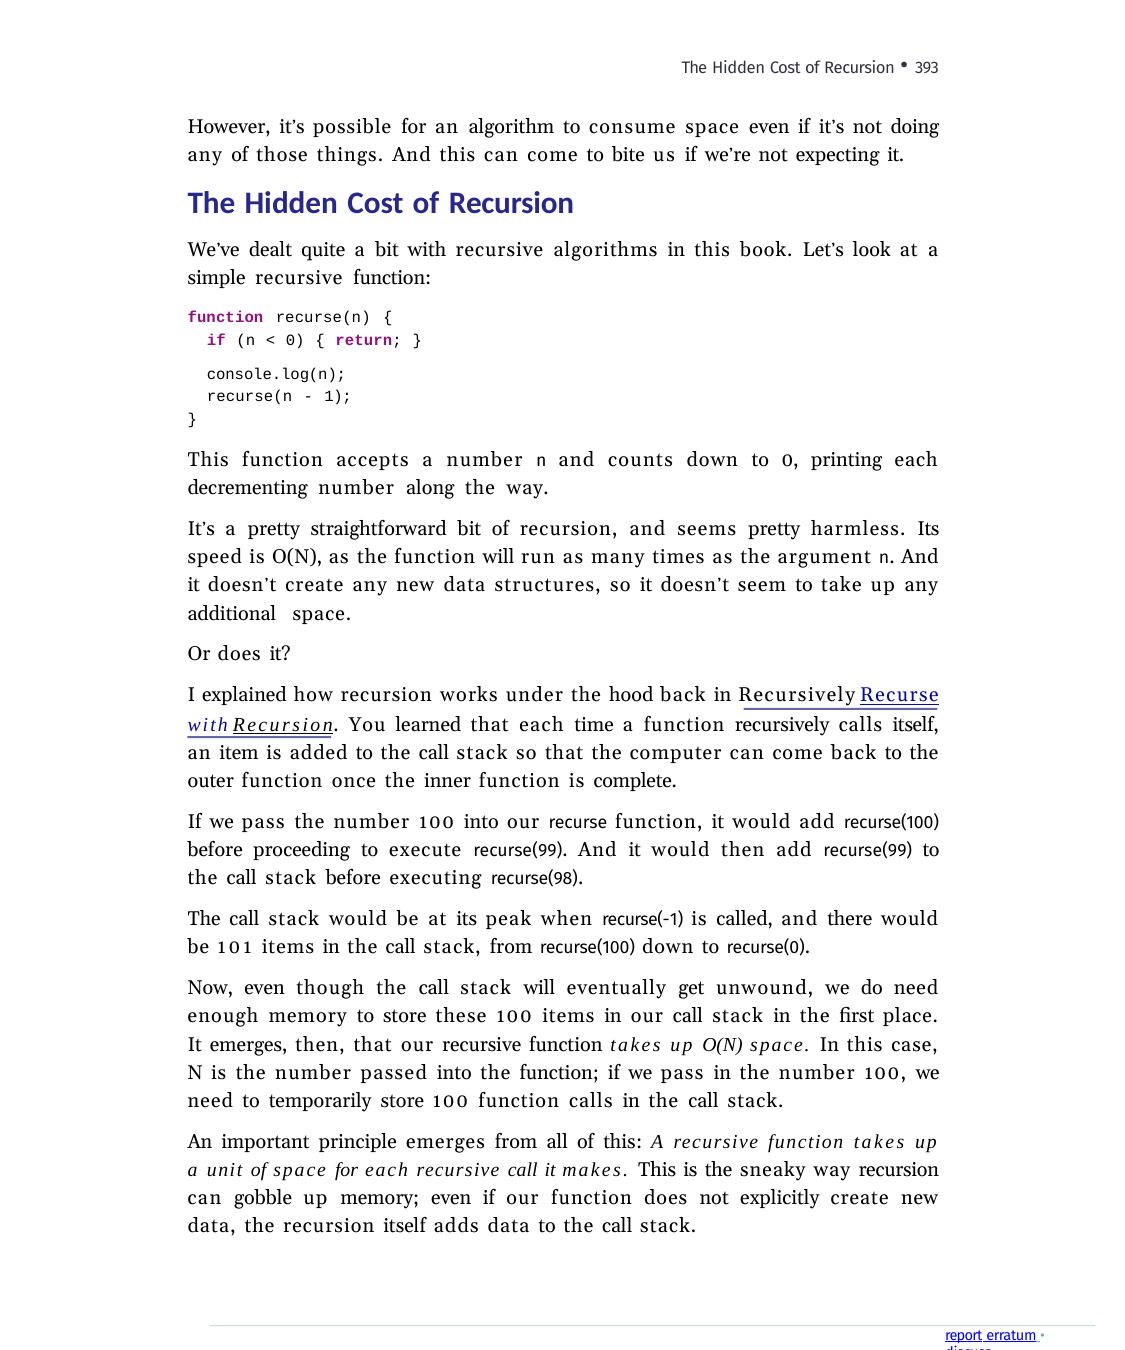

The Hidden Cost of Recursion • 393

However, it’s possible for an algorithm to consume space even if it’s not doing any of those things. And this can come to bite us if we’re not expecting it.
The Hidden Cost of Recursion
We’ve dealt quite a bit with recursive algorithms in this book. Let’s look at a simple recursive function:
function recurse(n) {
if (n < 0) { return; }
console.log(n); recurse(n - 1);
}
This function accepts a number n and counts down to 0, printing each decrementing number along the way.
It’s a pretty straightforward bit of recursion, and seems pretty harmless. Its speed is O(N), as the function will run as many times as the argument n. And it doesn’t create any new data structures, so it doesn’t seem to take up any additional  space.
Or does it?
I explained how recursion works under the hood back in Recursively Recurse with Recursion. You learned that each time a function recursively calls itself, an item is added to the call stack so that the computer can come back to the outer function once the inner function is complete.
If we pass the number 100 into our recurse function, it would add recurse(100) before proceeding to execute recurse(99). And it would then add recurse(99) to the call stack before executing recurse(98).
The call stack would be at its peak when recurse(-1) is called, and there would be 101 items in the call stack, from recurse(100) down to recurse(0).
Now, even though the call stack will eventually get unwound, we do need enough memory to store these 100 items in our call stack in the first place. It emerges, then, that our recursive function takes up O(N) space. In this case, N is the number passed into the function; if we pass in the number 100, we need to temporarily store 100 function calls in the call stack.
An important principle emerges from all of this: A recursive function takes up a unit of space for each recursive call it makes. This is the sneaky way recursion can gobble up memory; even if our function does not explicitly create new data, the recursion itself adds data to the call stack.

report erratum • discuss